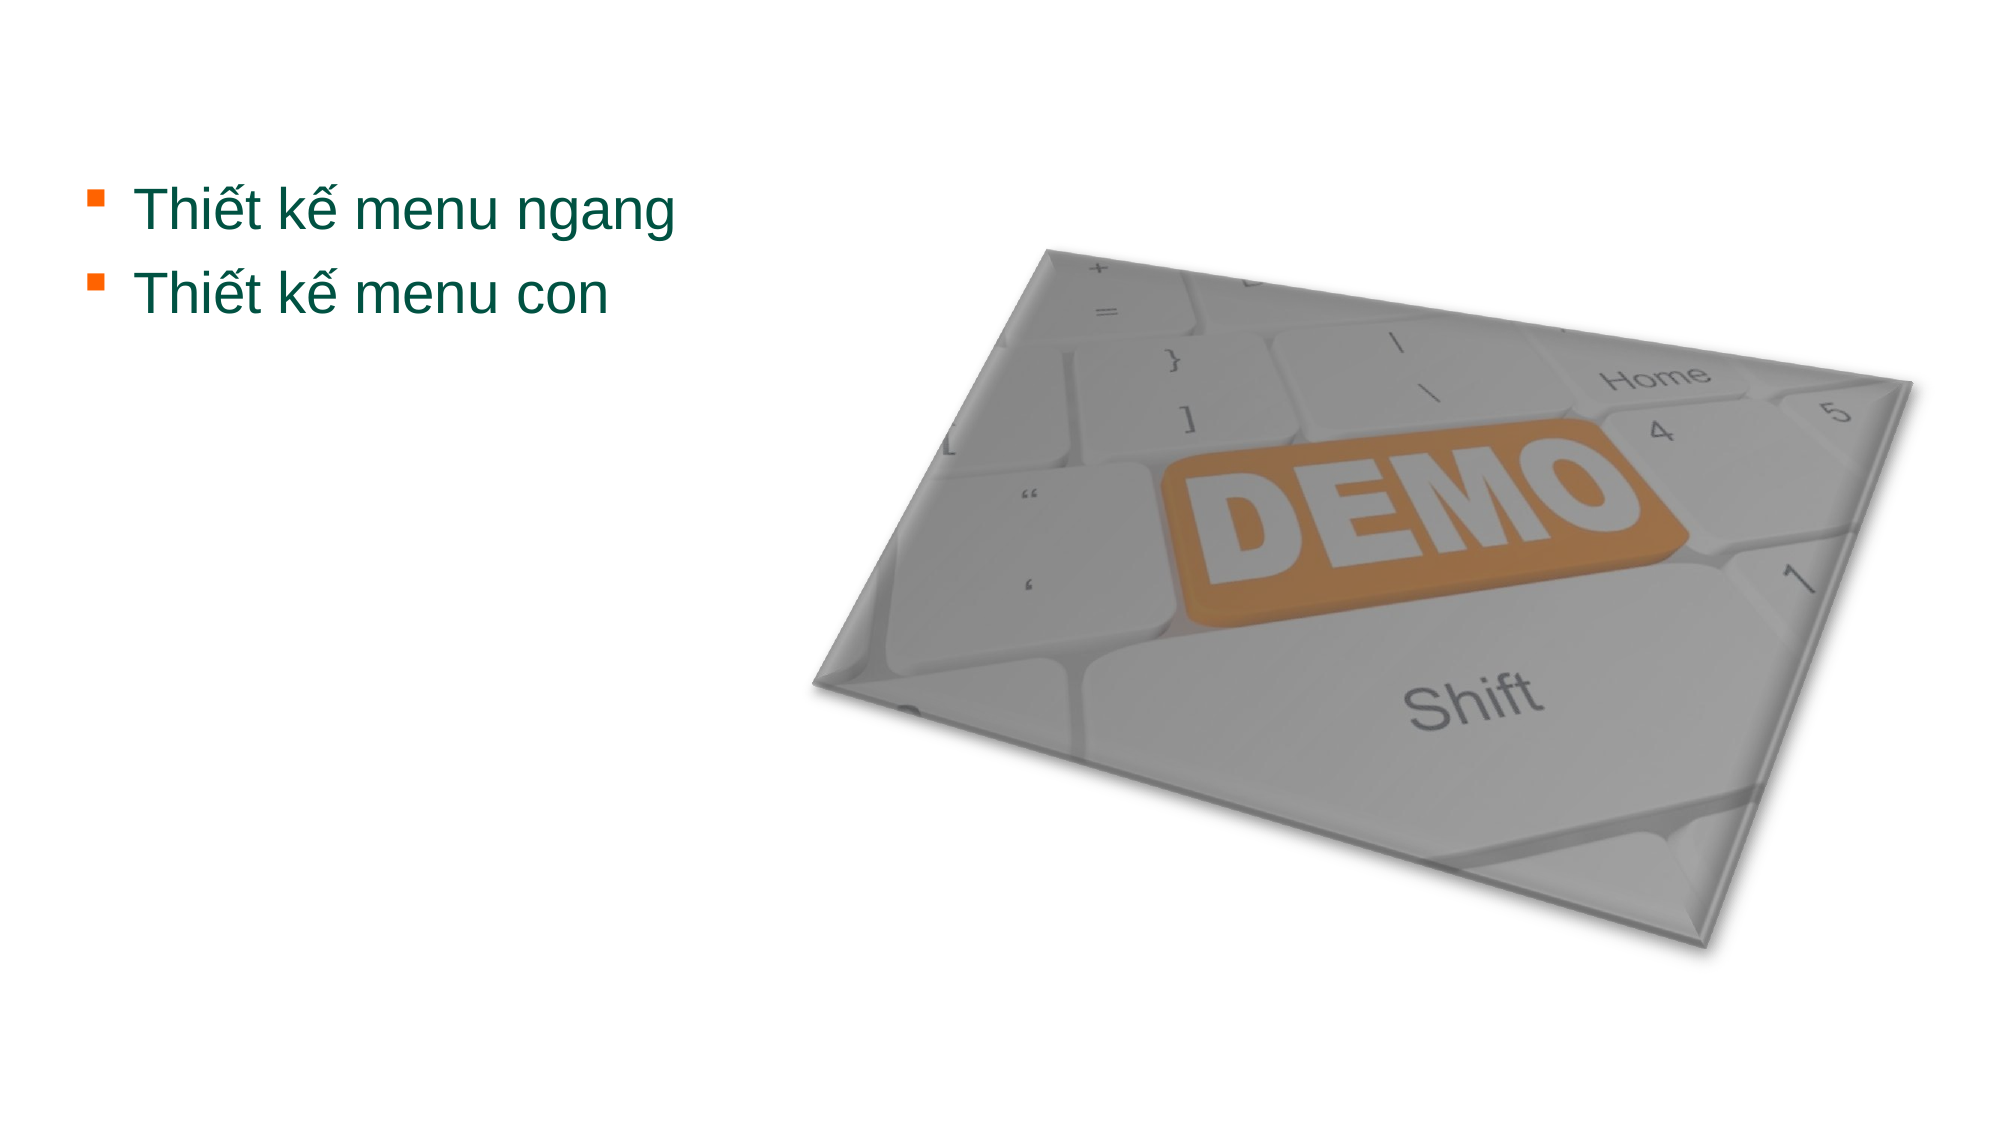

Thiết kế menu ngang
Thiết kế menu con